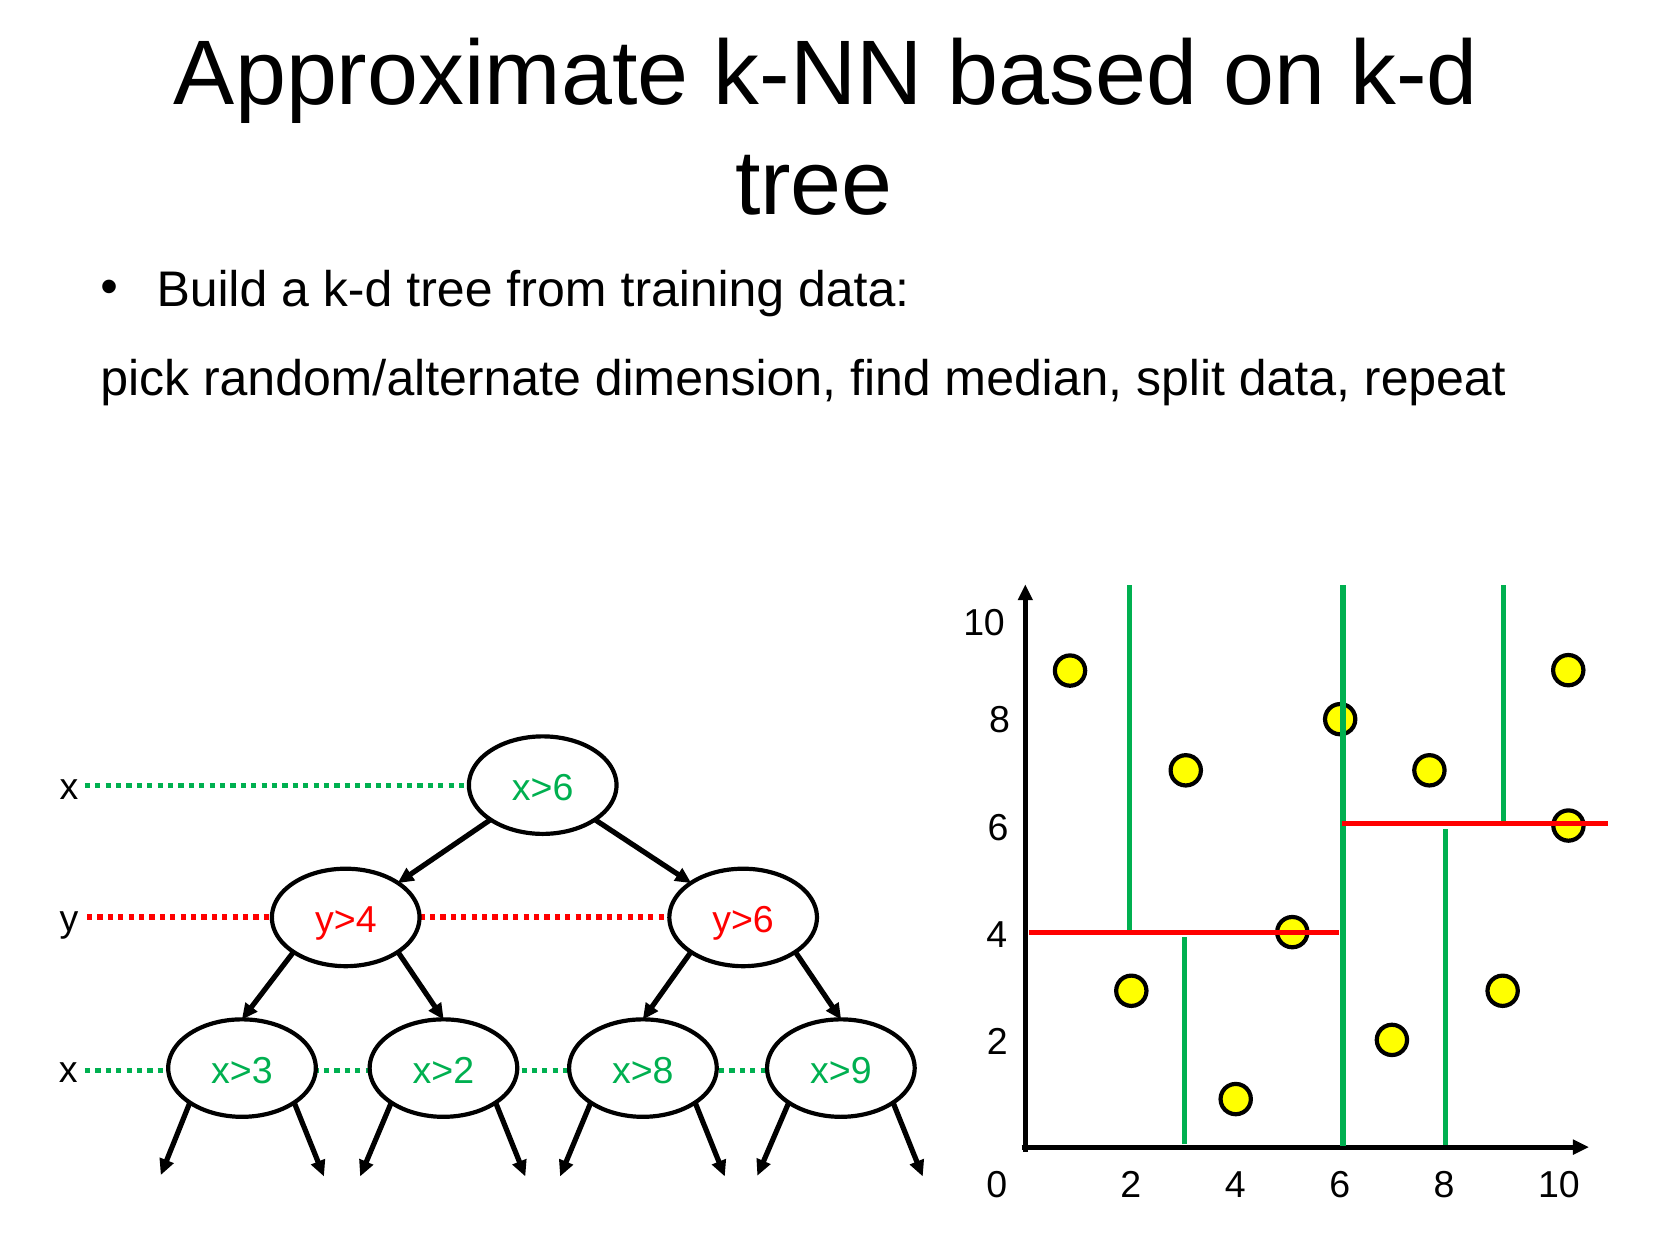

Approximate k-NN based on k-d tree
Build a k-d tree from training data:
pick random/alternate dimension, find median, split data, repeat
10

8

x>6
x

6

y>4
y>6
y
4

2
x>3
x>2
x>8
x>9

x

0
2
4
6
8
10